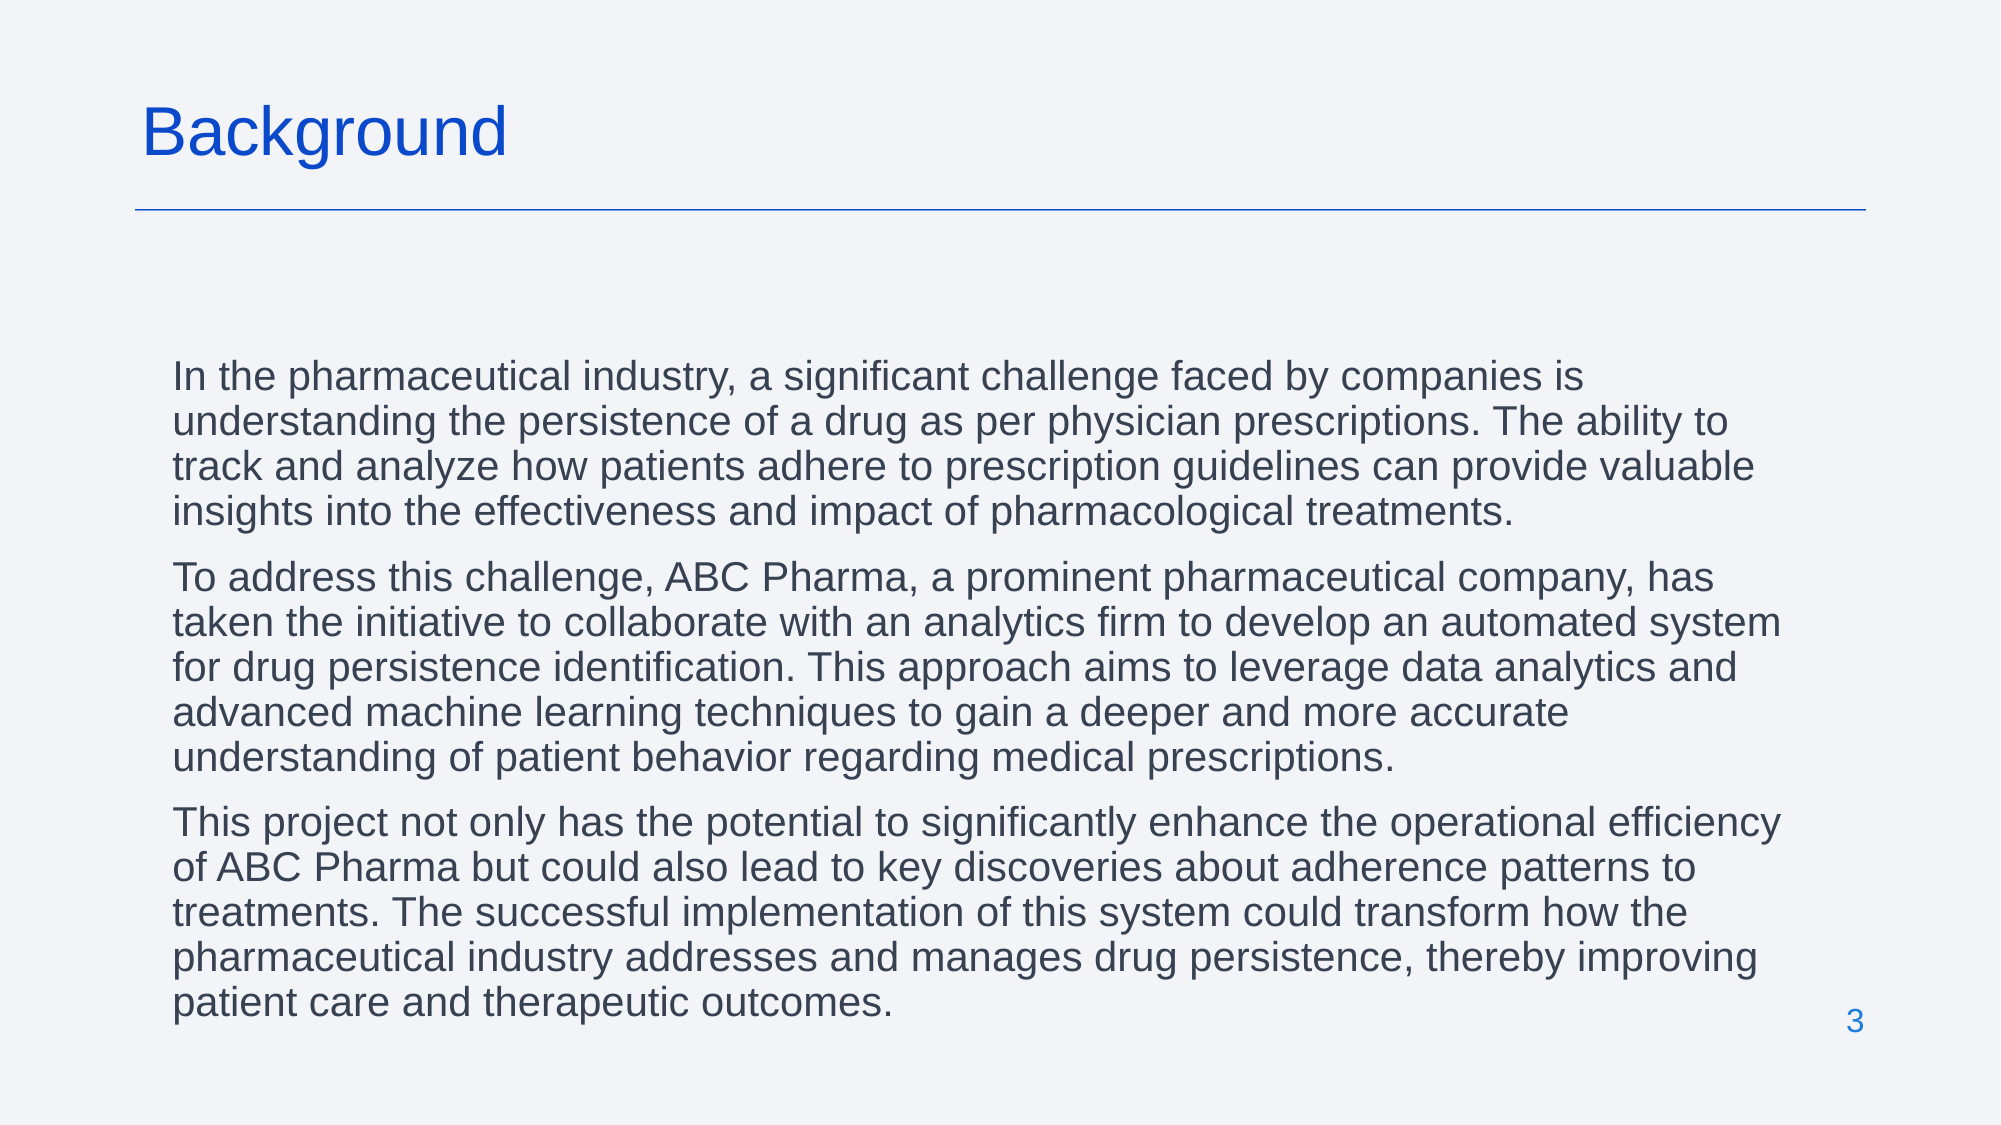

Background
In the pharmaceutical industry, a significant challenge faced by companies is understanding the persistence of a drug as per physician prescriptions. The ability to track and analyze how patients adhere to prescription guidelines can provide valuable insights into the effectiveness and impact of pharmacological treatments.
To address this challenge, ABC Pharma, a prominent pharmaceutical company, has taken the initiative to collaborate with an analytics firm to develop an automated system for drug persistence identification. This approach aims to leverage data analytics and advanced machine learning techniques to gain a deeper and more accurate understanding of patient behavior regarding medical prescriptions.
This project not only has the potential to significantly enhance the operational efficiency of ABC Pharma but could also lead to key discoveries about adherence patterns to treatments. The successful implementation of this system could transform how the pharmaceutical industry addresses and manages drug persistence, thereby improving patient care and therapeutic outcomes.
3